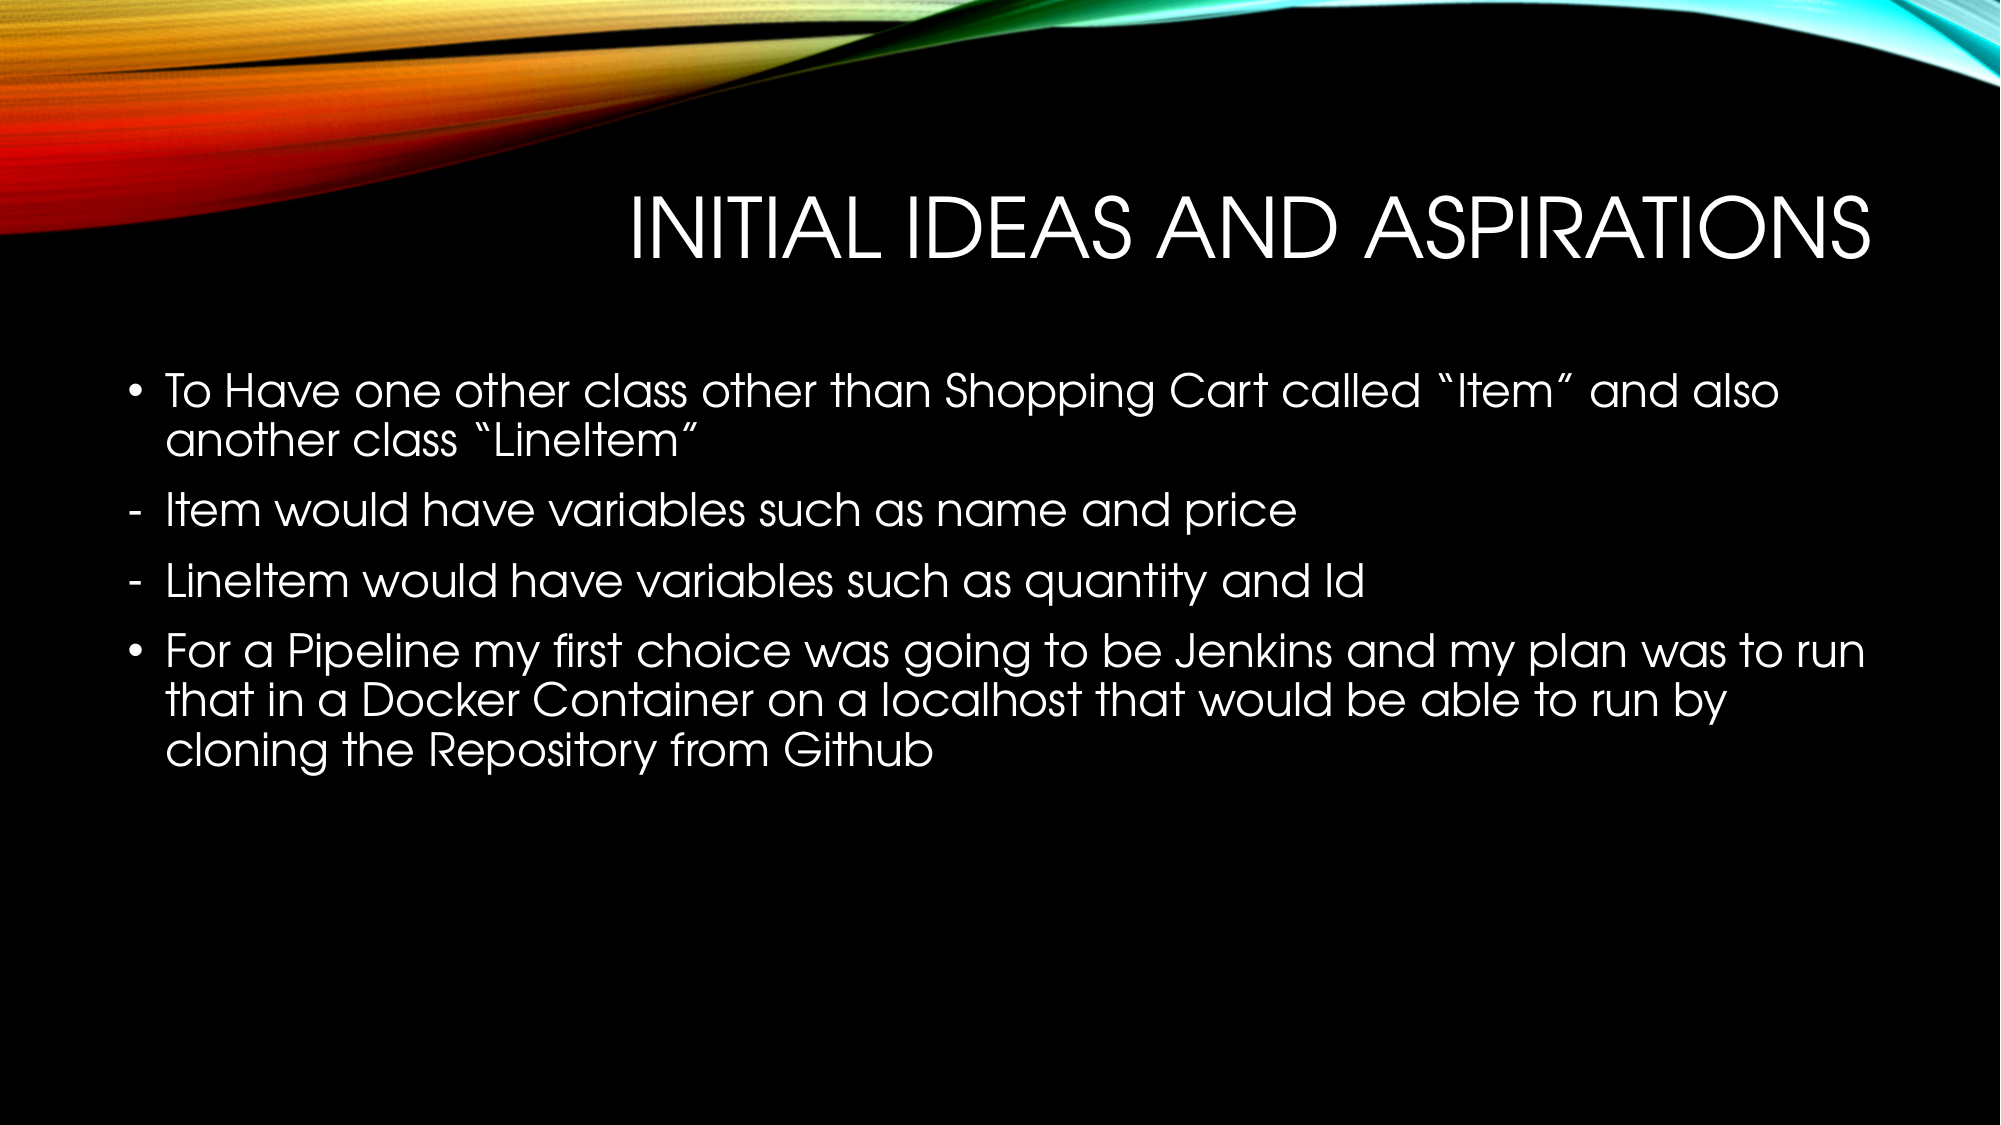

# Initial Ideas and aspirations
To Have one other class other than Shopping Cart called “Item” and also another class “LineItem”
Item would have variables such as name and price
LineItem would have variables such as quantity and Id
For a Pipeline my first choice was going to be Jenkins and my plan was to run that in a Docker Container on a localhost that would be able to run by cloning the Repository from Github